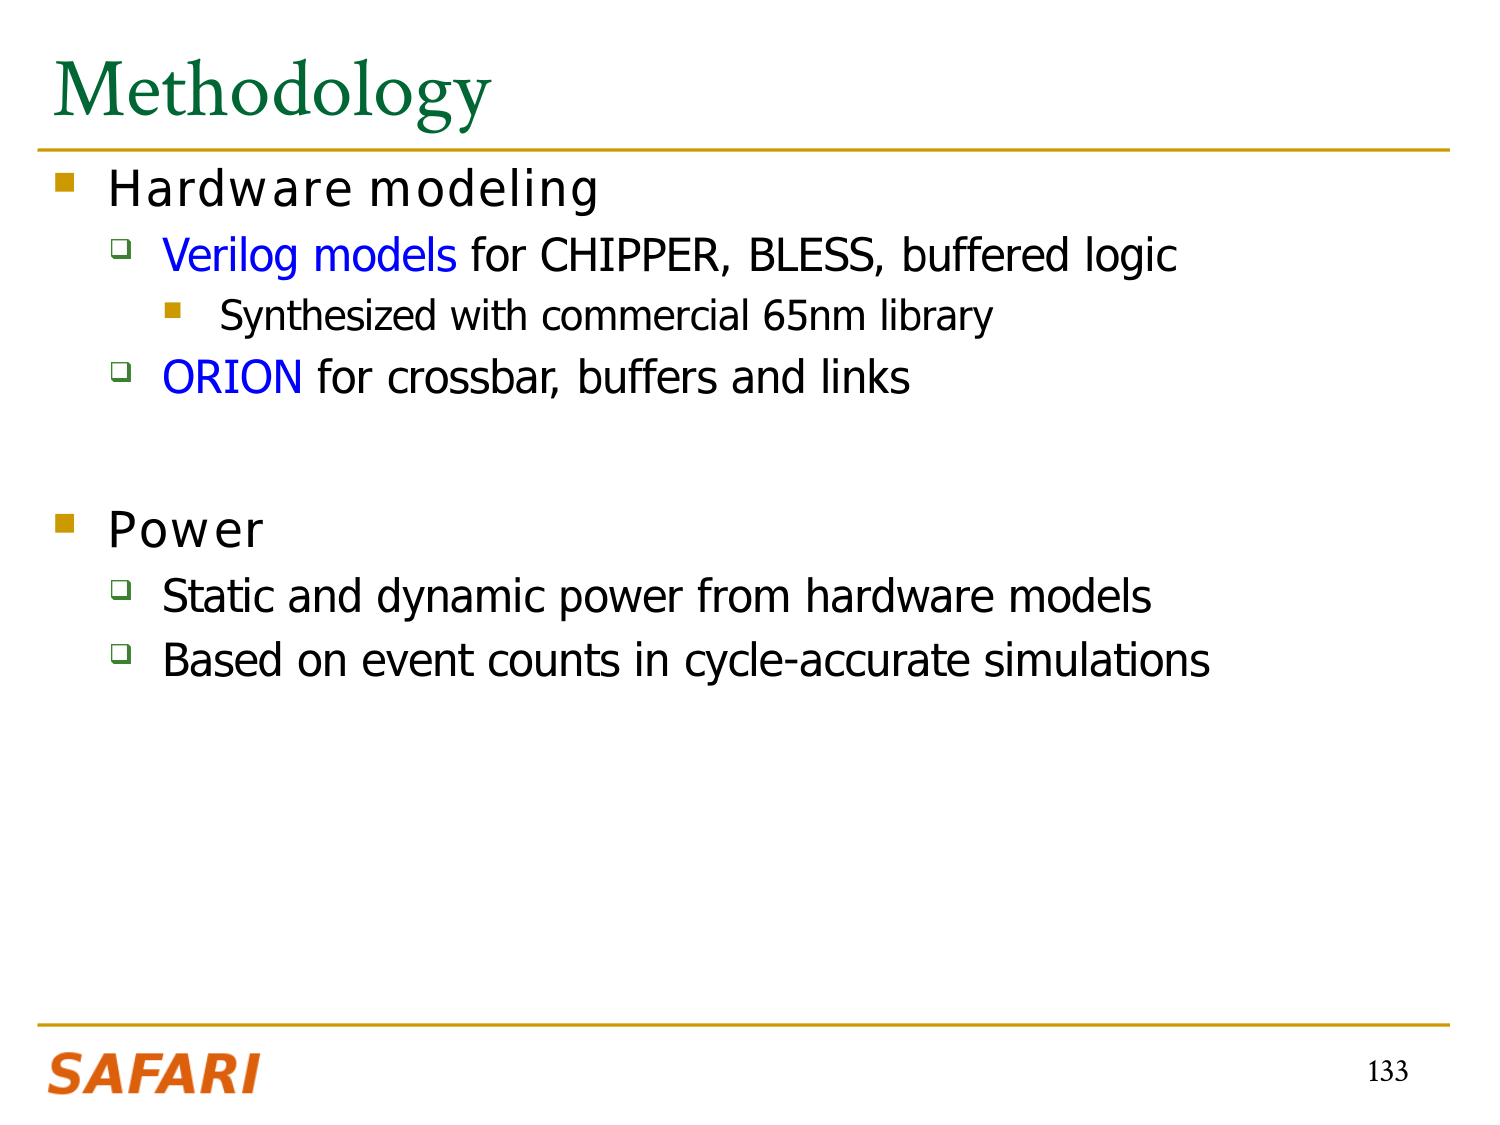

# Methodology
Hardware modeling
Verilog models for CHIPPER, BLESS, buffered logic
Synthesized with commercial 65nm library
ORION for crossbar, buffers and links

Power
Static and dynamic power from hardware models
Based on event counts in cycle-accurate simulations

133